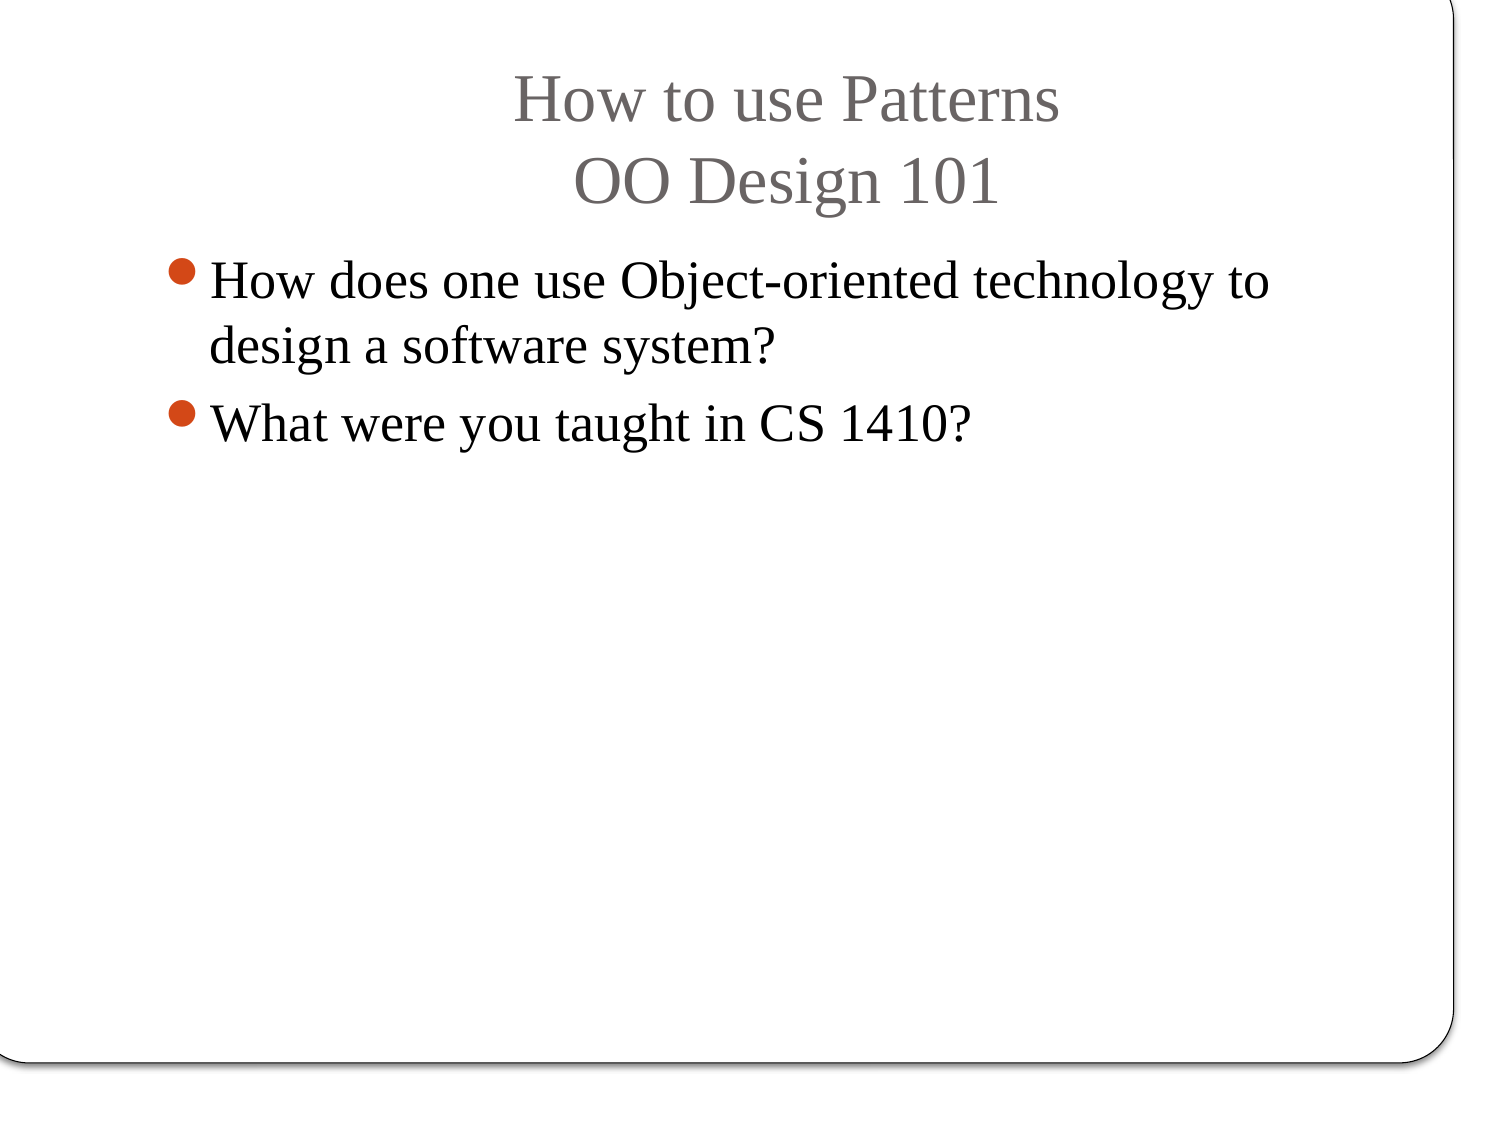

# How to use Patterns OO Design 101
How does one use Object-oriented technology to design a software system?
What were you taught in CS 1410?